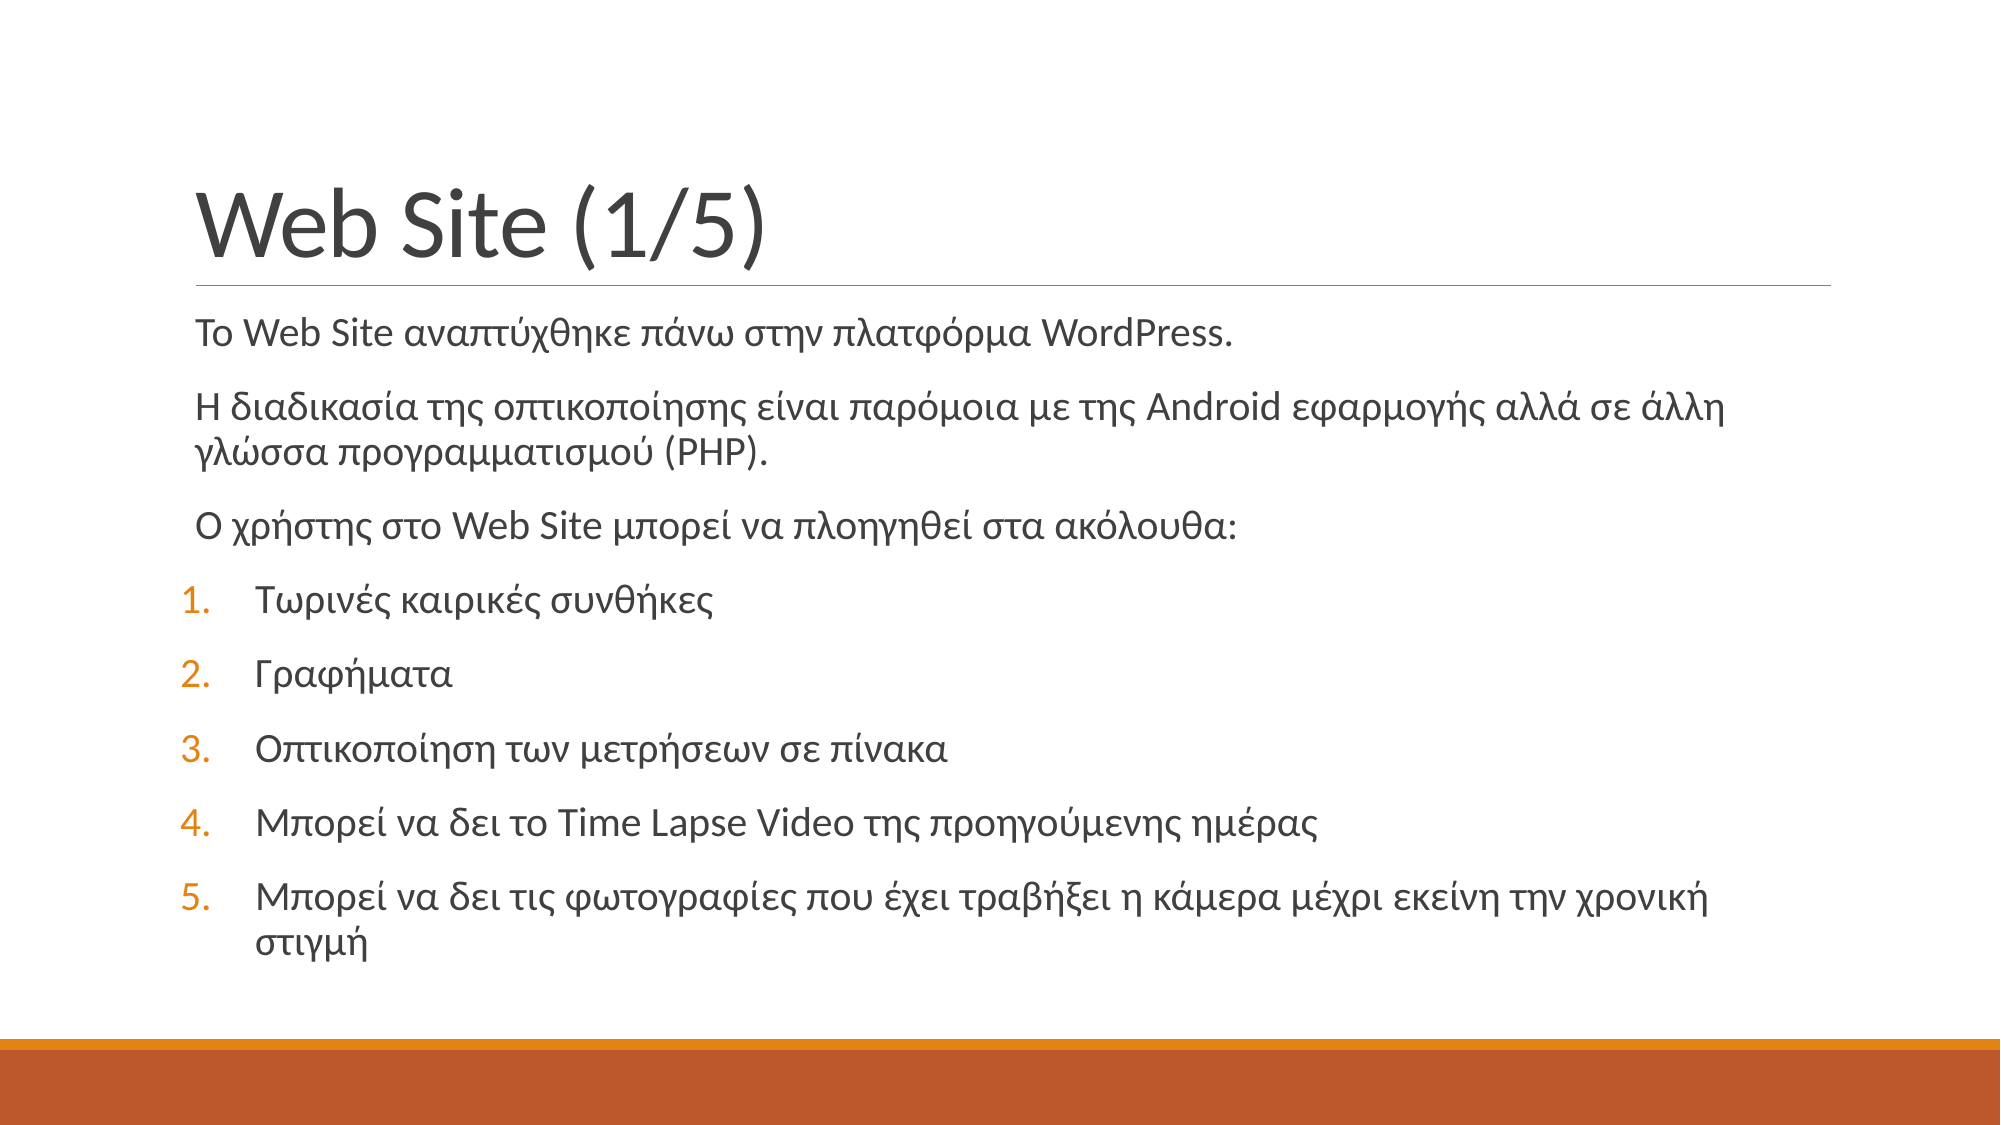

# Web Site (1/5)
To Web Site αναπτύχθηκε πάνω στην πλατφόρμα WordPress.
Η διαδικασία της οπτικοποίησης είναι παρόμοια με της Android εφαρμογής αλλά σε άλλη γλώσσα προγραμματισμού (PHP).
O χρήστης στο Web Site μπορεί να πλοηγηθεί στα ακόλουθα:
Τωρινές καιρικές συνθήκες
Γραφήματα
Οπτικοποίηση των μετρήσεων σε πίνακα
Μπορεί να δει το Time Lapse Video της προηγούμενης ημέρας
Μπορεί να δει τις φωτογραφίες που έχει τραβήξει η κάμερα μέχρι εκείνη την χρονική στιγμή